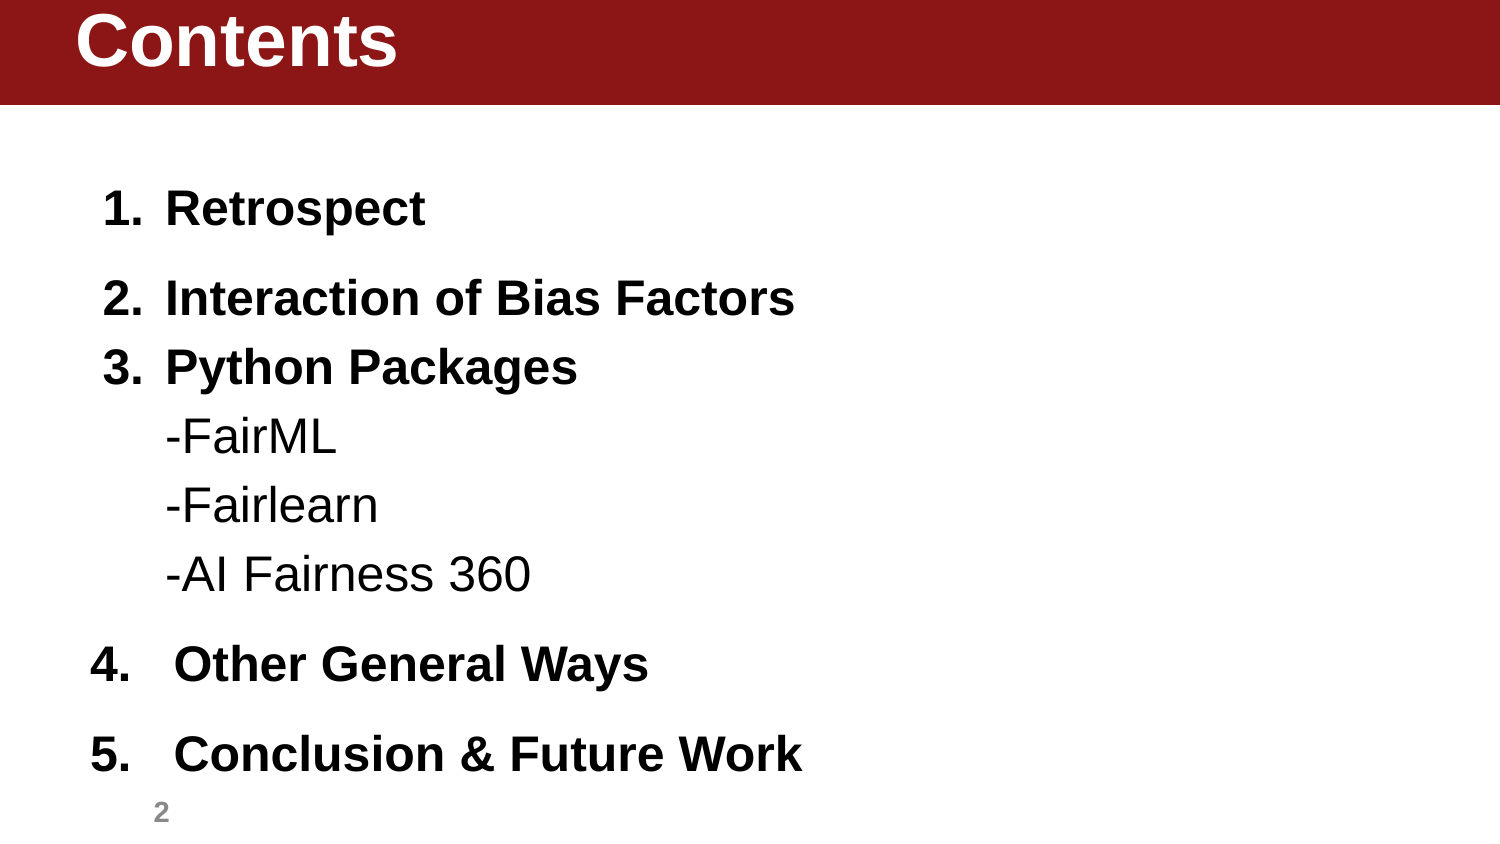

Contents
Retrospect
Interaction of Bias Factors
Python Packages
-FairML
-Fairlearn
-AI Fairness 360
4.   Other General Ways
5.   Conclusion & Future Work
2